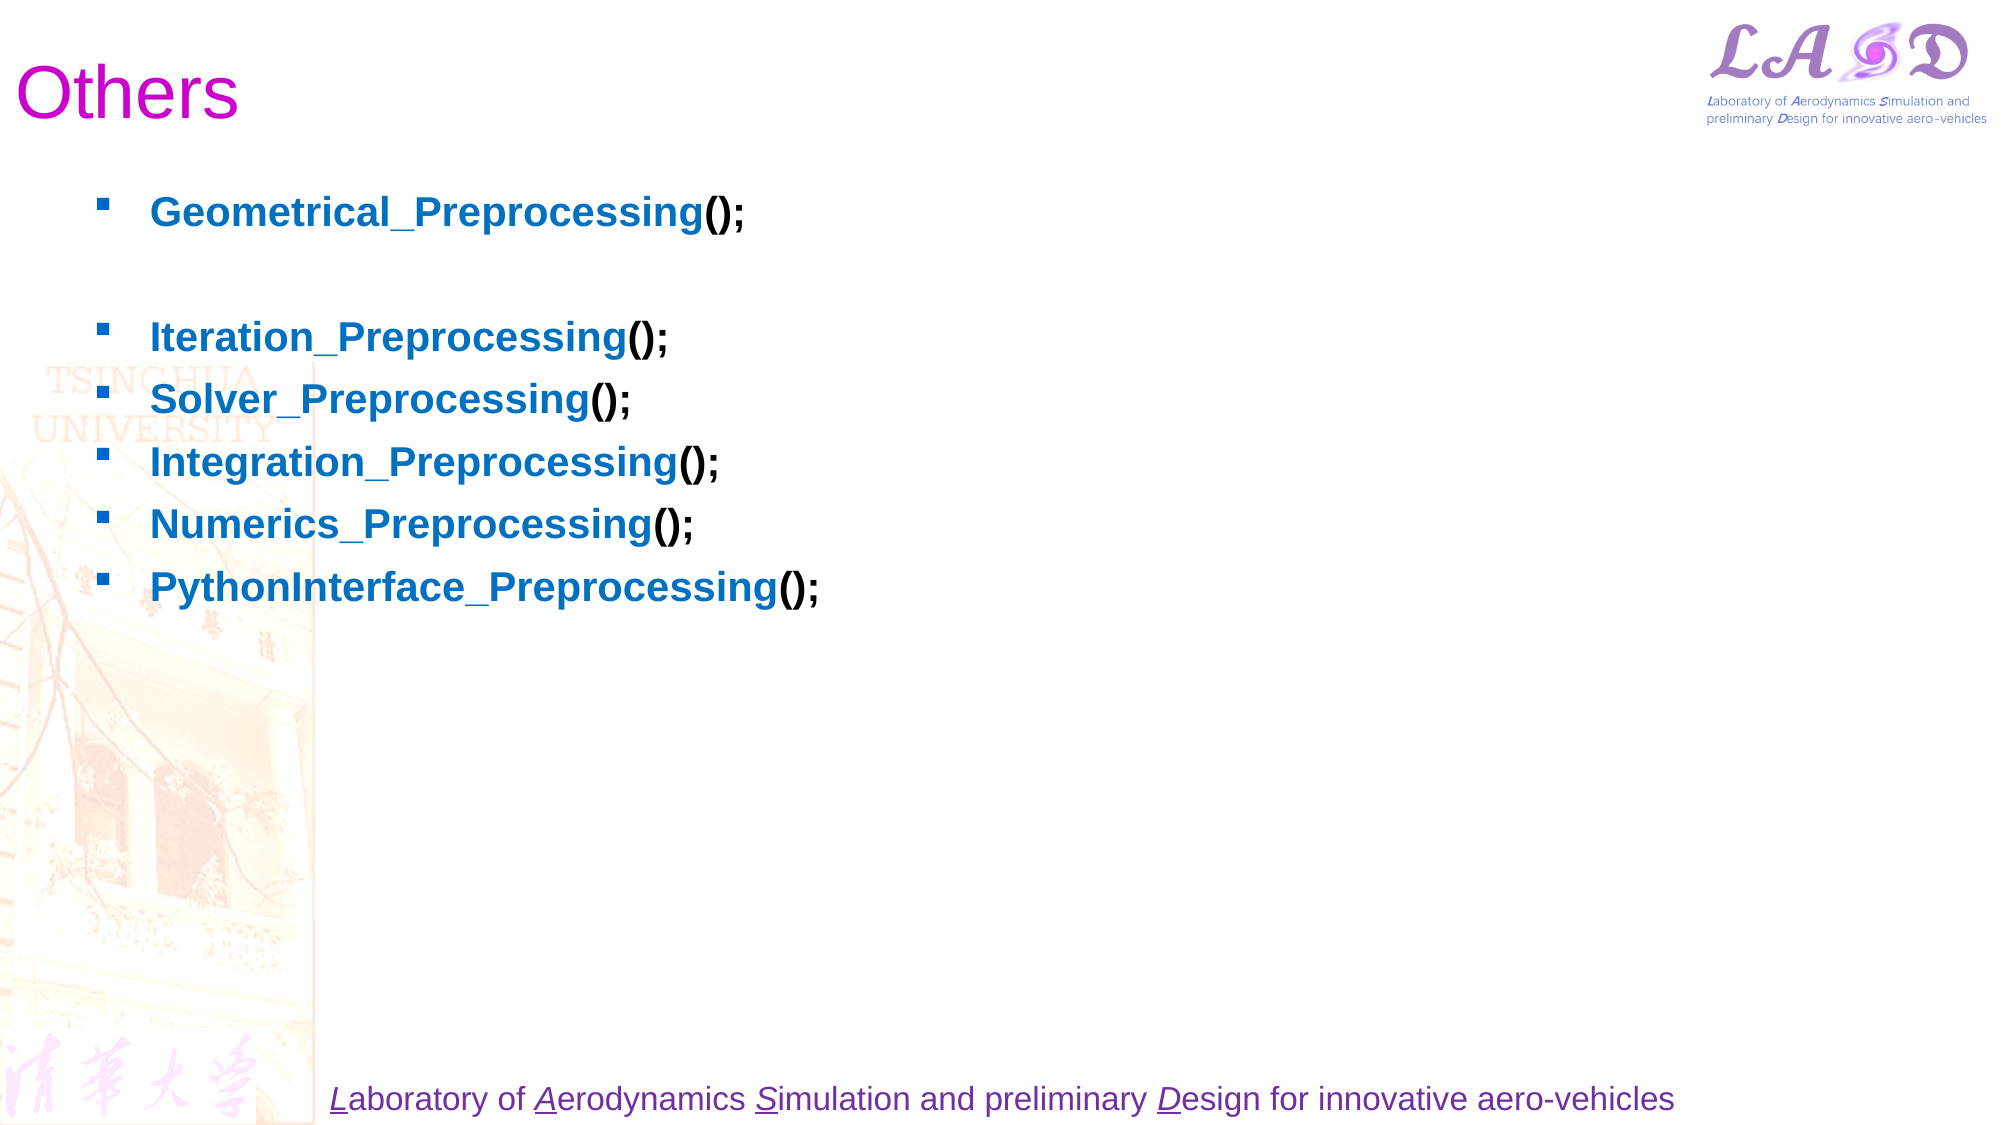

# Others
Geometrical_Preprocessing();

Iteration_Preprocessing();
Solver_Preprocessing();
Integration_Preprocessing();
Numerics_Preprocessing();
PythonInterface_Preprocessing();